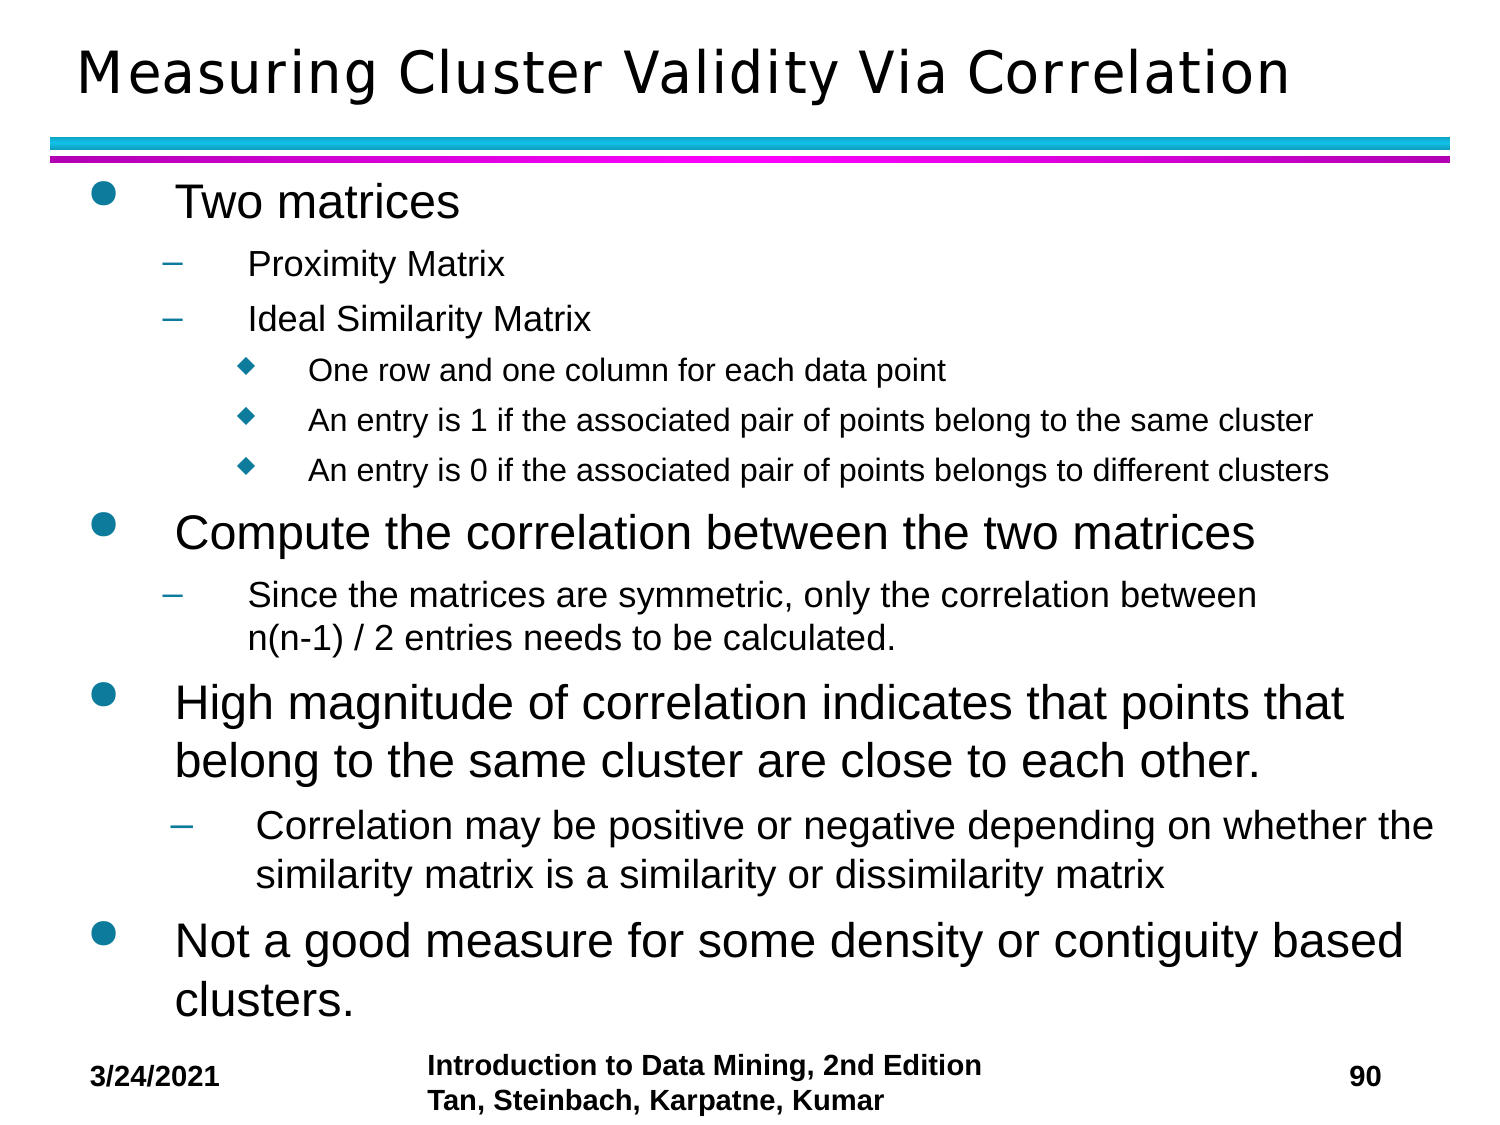

# Measuring Cluster Validity Via Correlation
Two matrices
Proximity Matrix
Ideal Similarity Matrix
One row and one column for each data point
An entry is 1 if the associated pair of points belong to the same cluster
An entry is 0 if the associated pair of points belongs to different clusters
Compute the correlation between the two matrices
Since the matrices are symmetric, only the correlation between
n(n-1) / 2 entries needs to be calculated.
High magnitude of correlation indicates that points that belong to the same cluster are close to each other.
Correlation may be positive or negative depending on whether the similarity matrix is a similarity or dissimilarity matrix
Not a good measure for some density or contiguity based clusters.